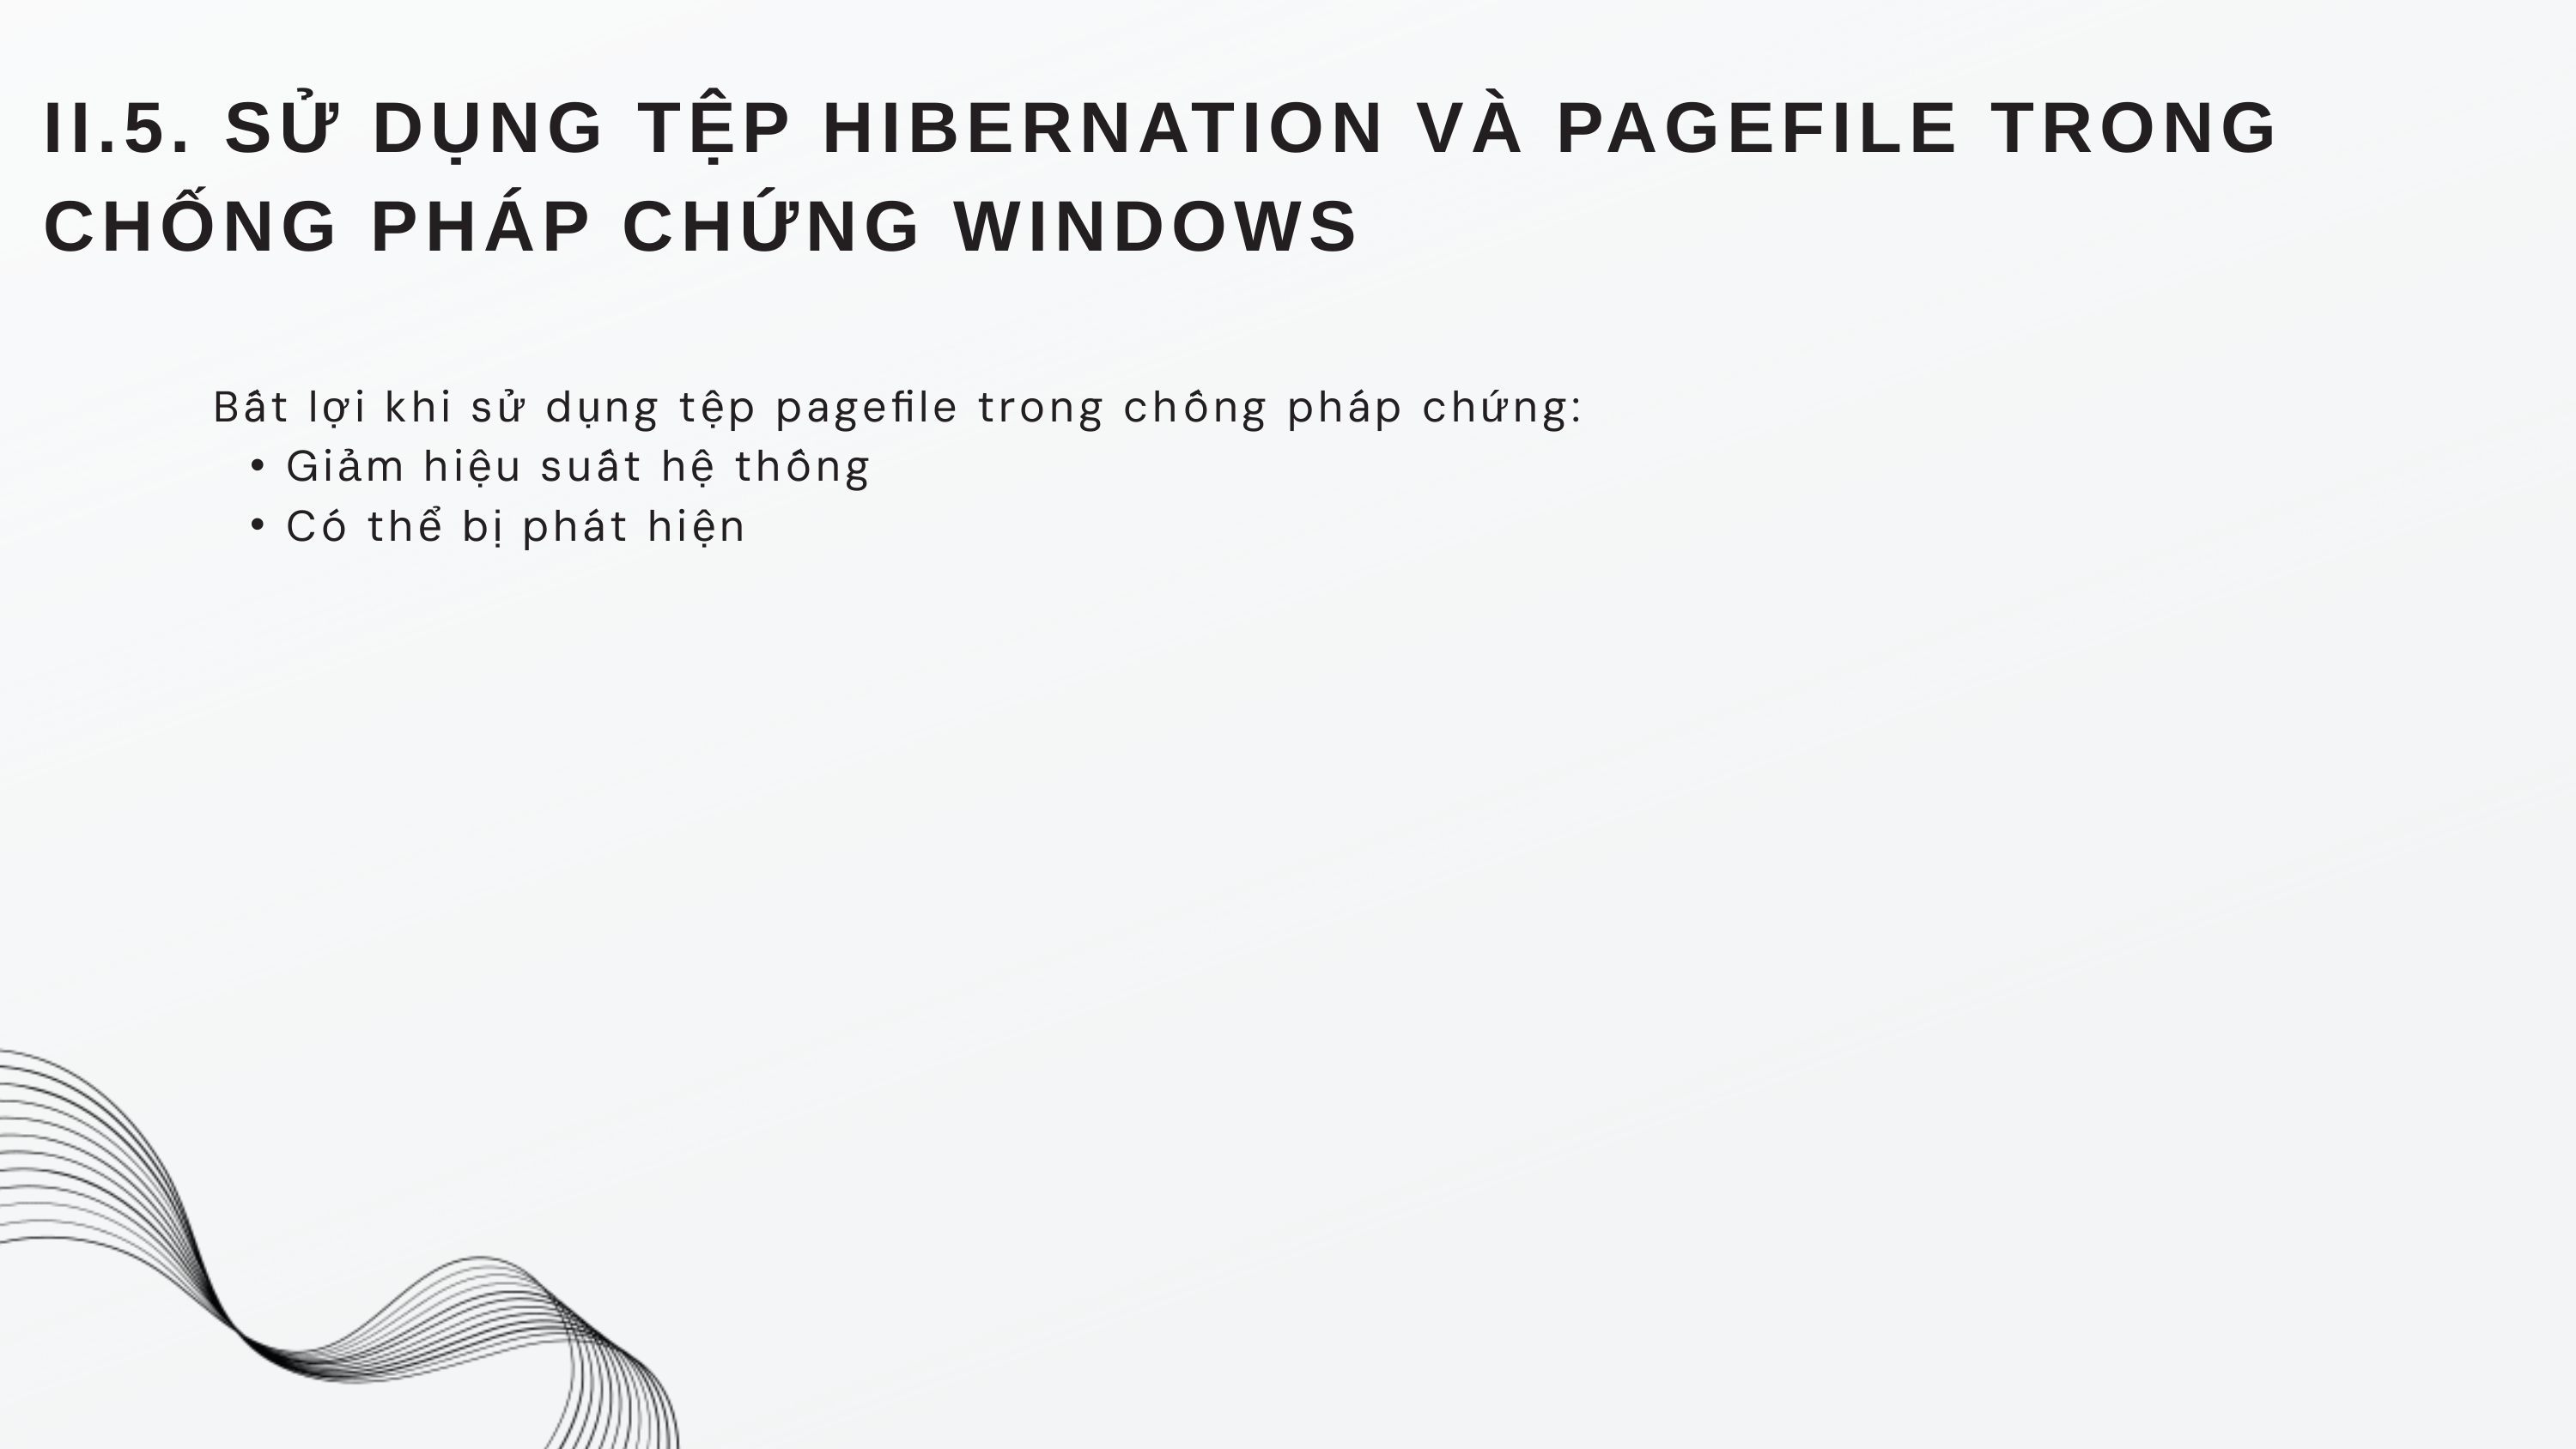

II.5. SỬ DỤNG TỆP HIBERNATION VÀ PAGEFILE TRONG CHỐNG PHÁP CHỨNG WINDOWS
Bất lợi khi sử dụng tệp pagefile trong chống pháp chứng:
Giảm hiệu suất hệ thống
Có thể bị phát hiện